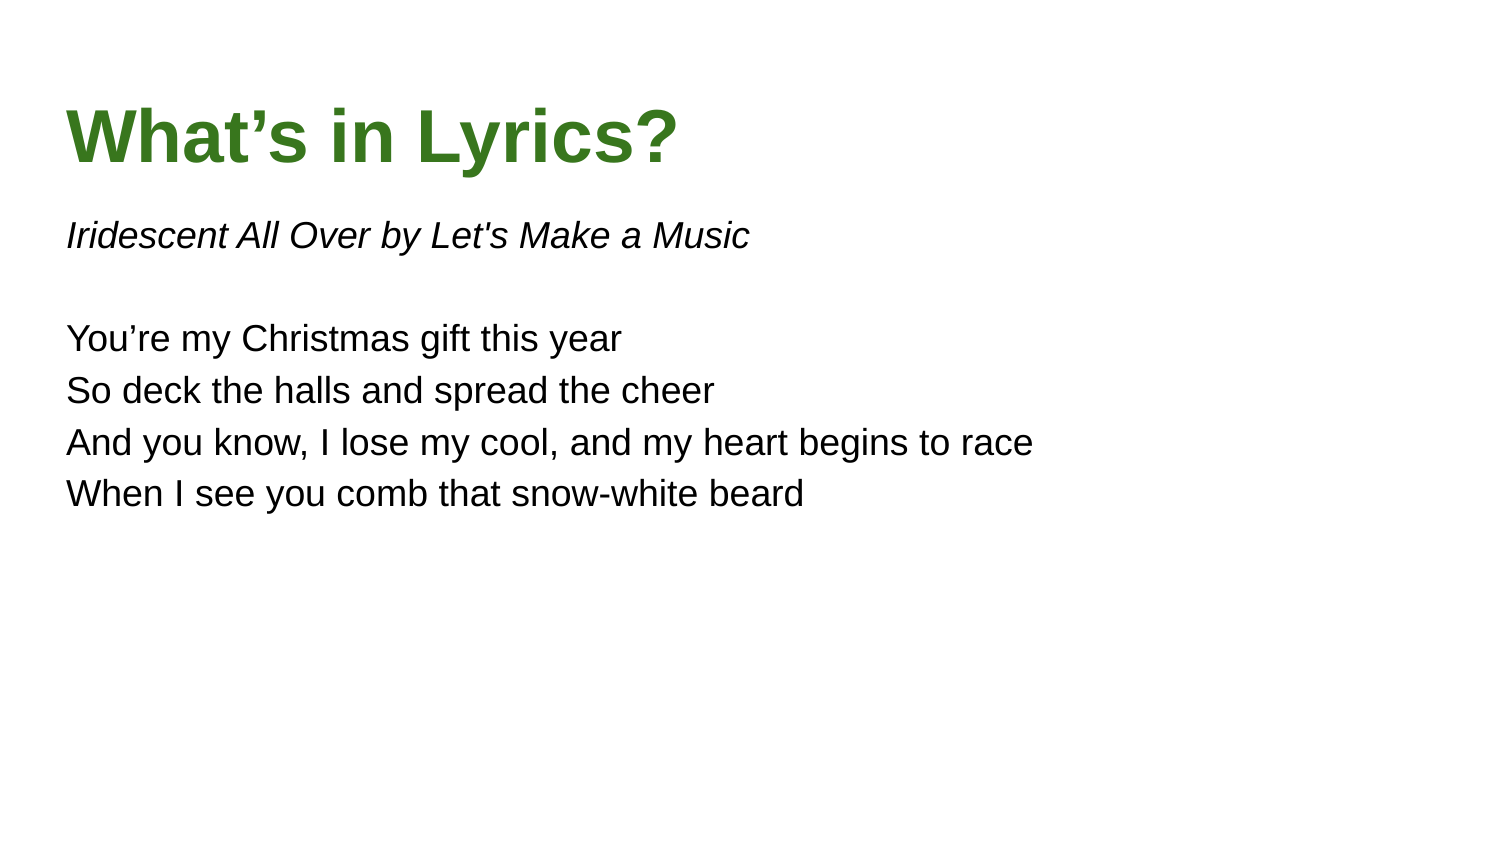

# What’s in Lyrics?
Iridescent All Over by Let's Make a Music

You’re my Christmas gift this year
So deck the halls and spread the cheer
And you know, I lose my cool, and my heart begins to race
When I see you comb that snow-white beard